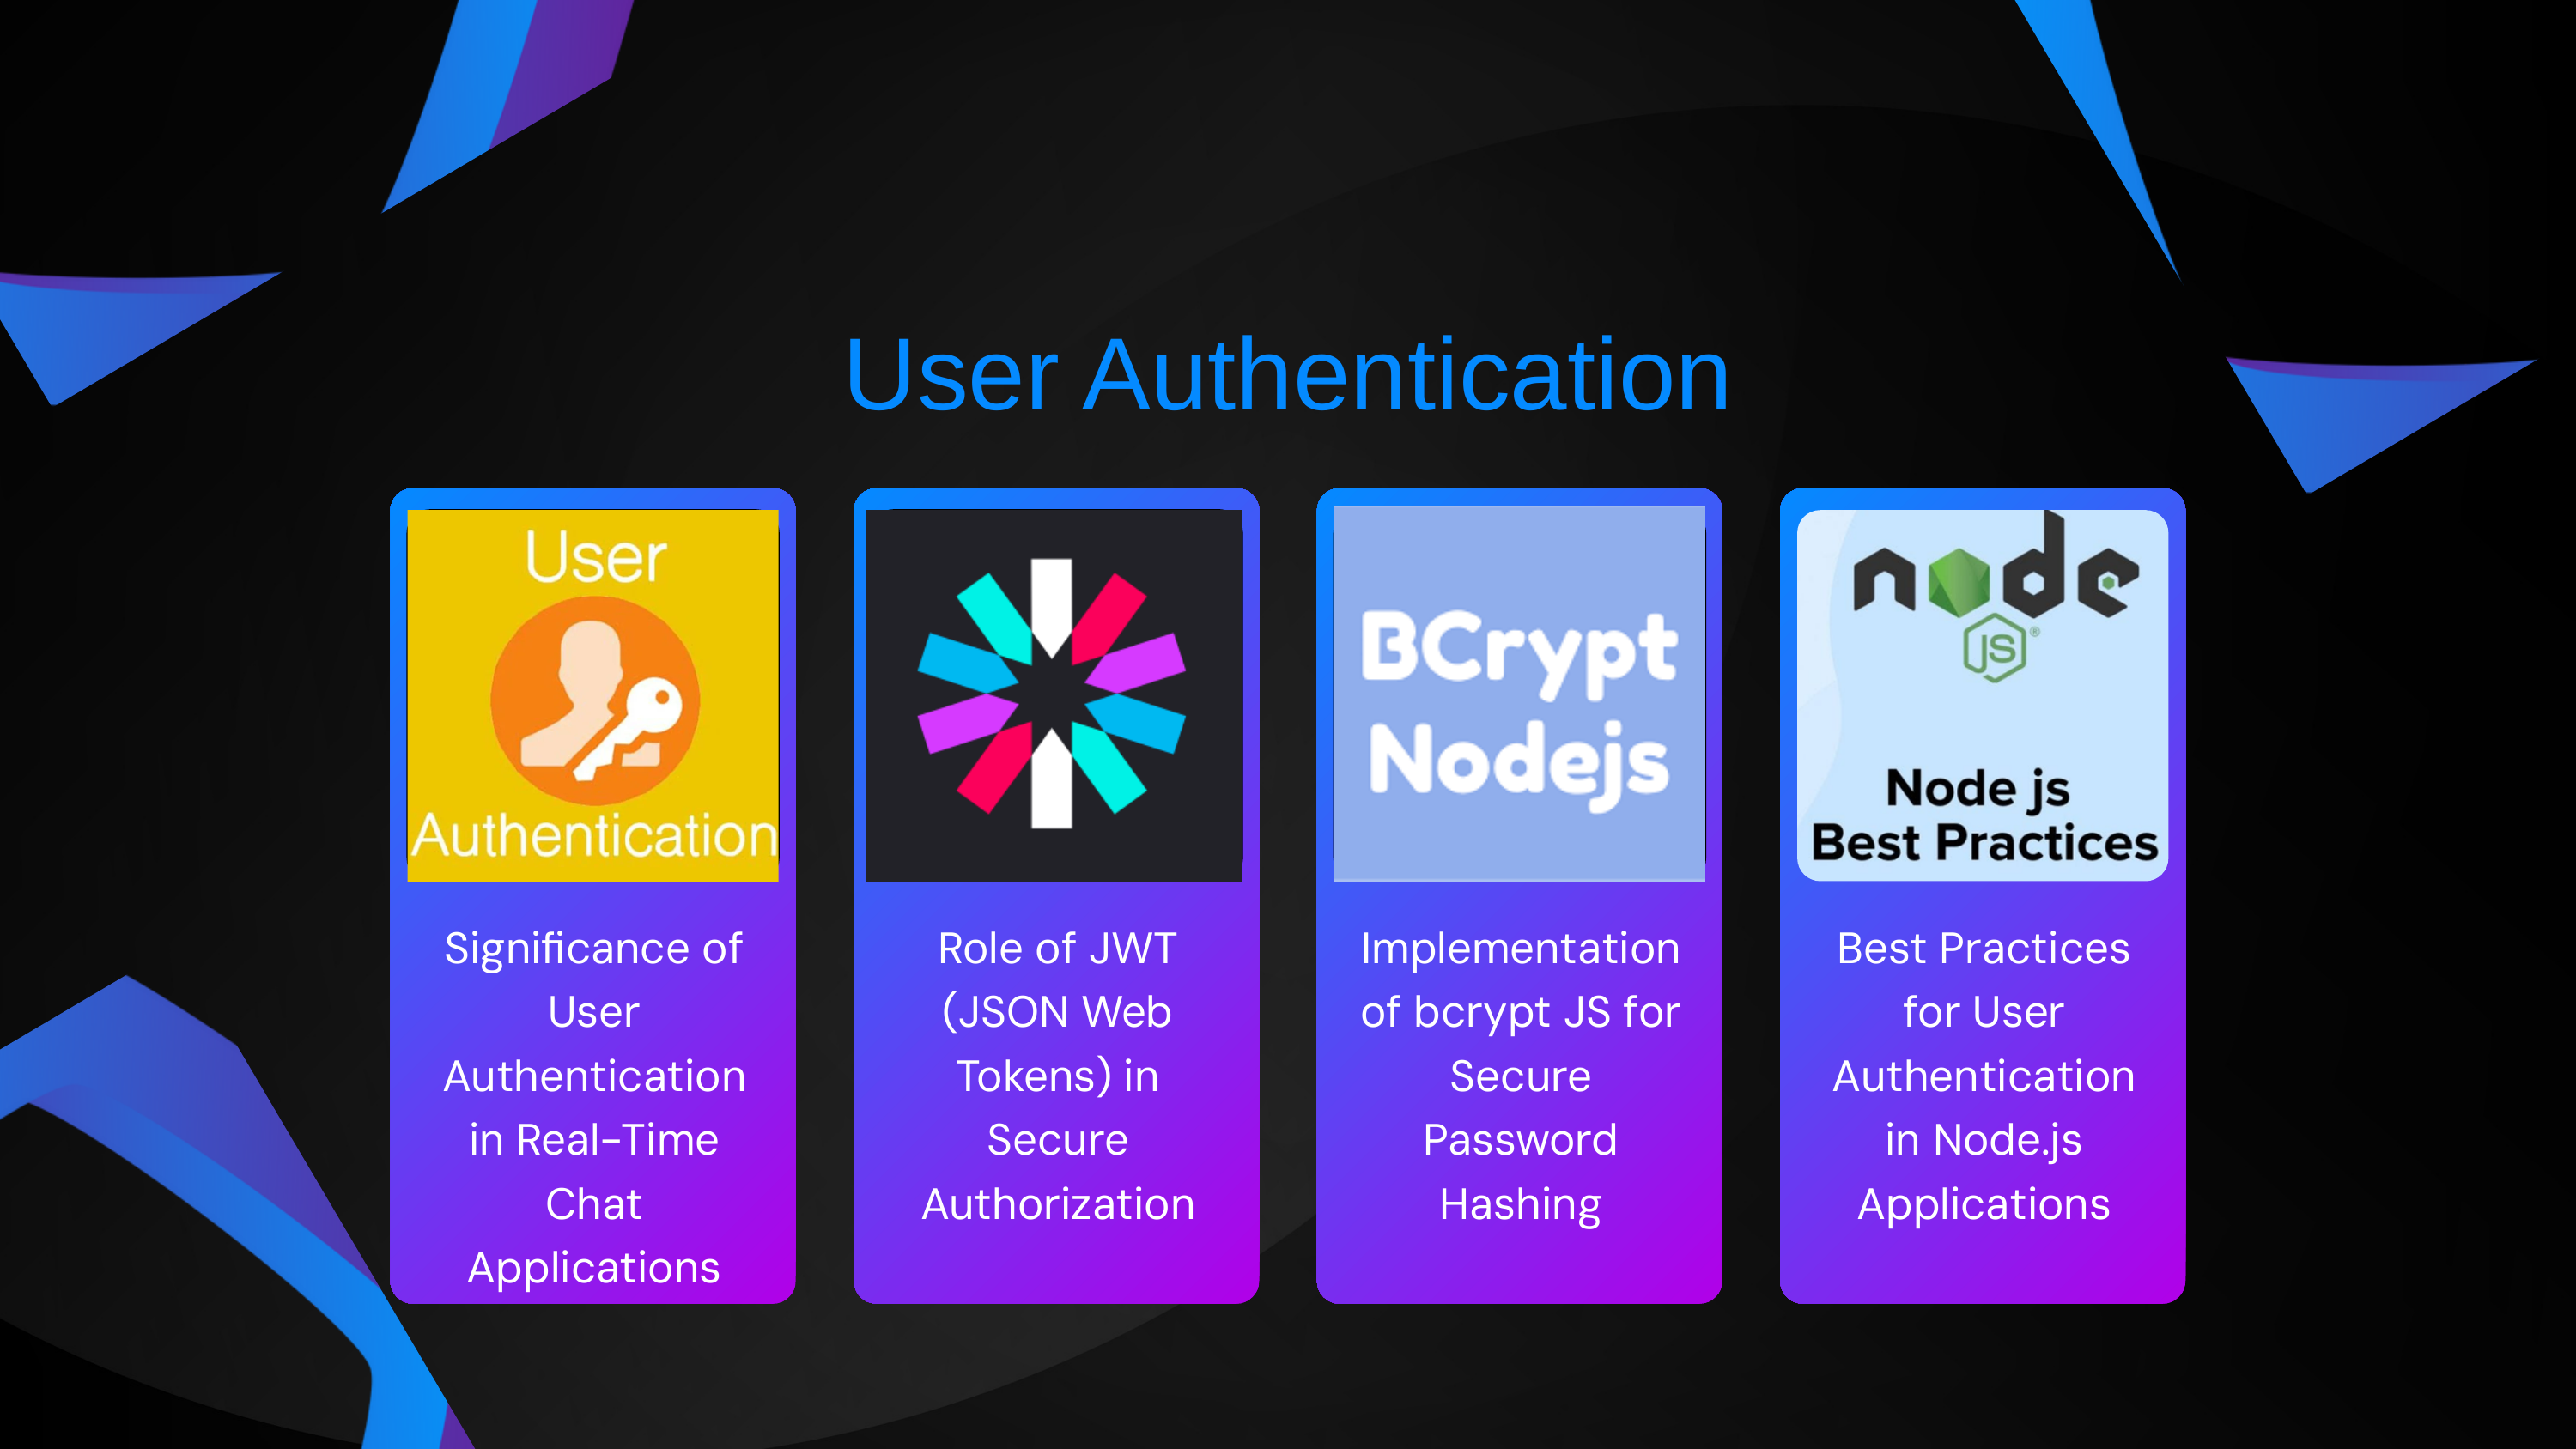

User Authentication

Significance of User Authentication in Real-Time Chat Applications
Role of JWT (JSON Web Tokens) in Secure Authorization

Implementation of bcrypt JS for Secure Password Hashing

Best Practices for User Authentication in Node.js Applications